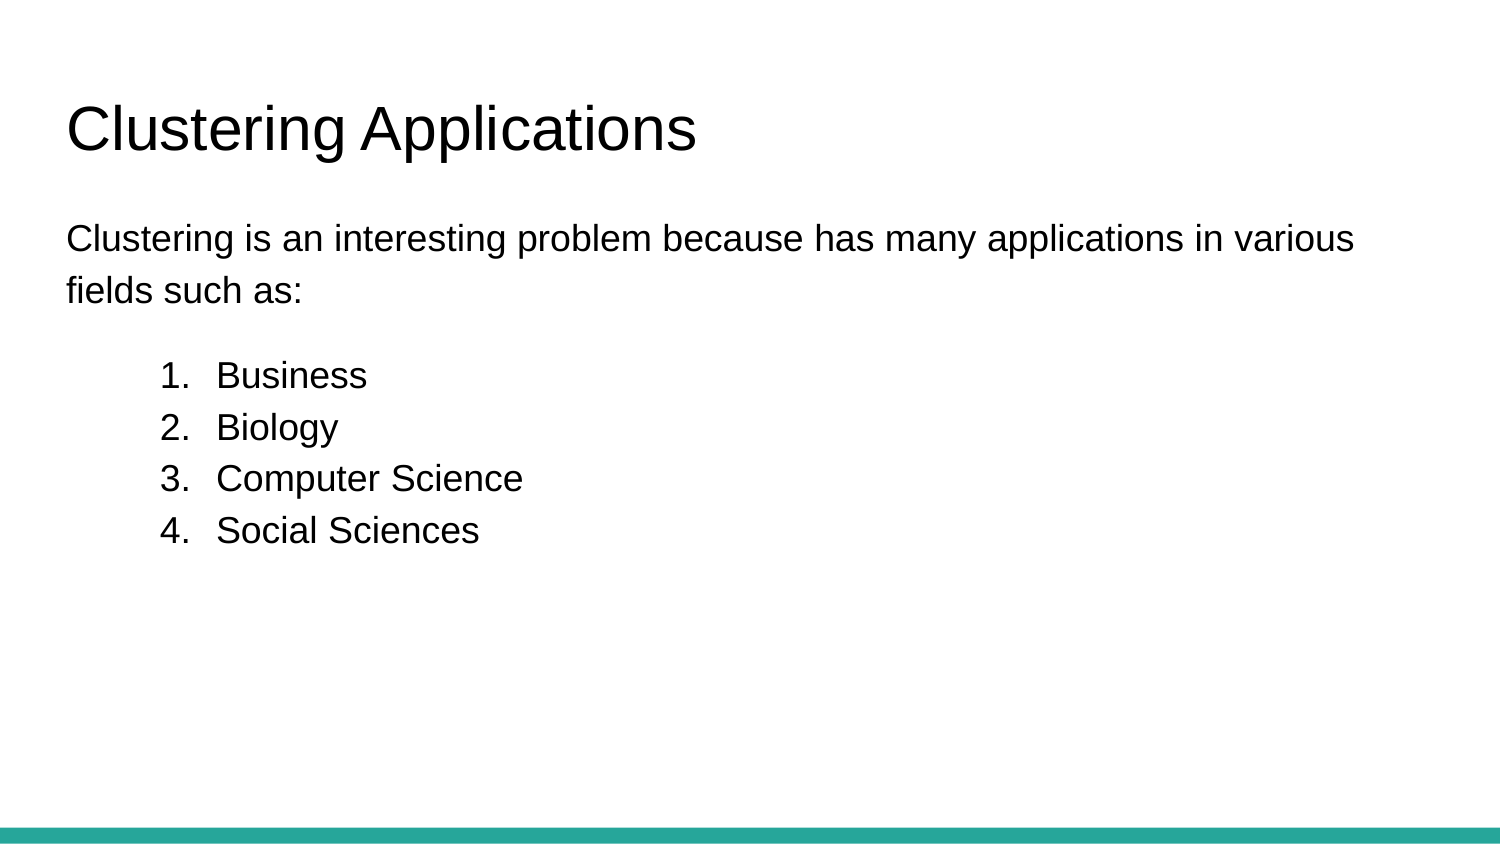

# Clustering Applications
Clustering is an interesting problem because has many applications in various fields such as:
Business
Biology
Computer Science
Social Sciences